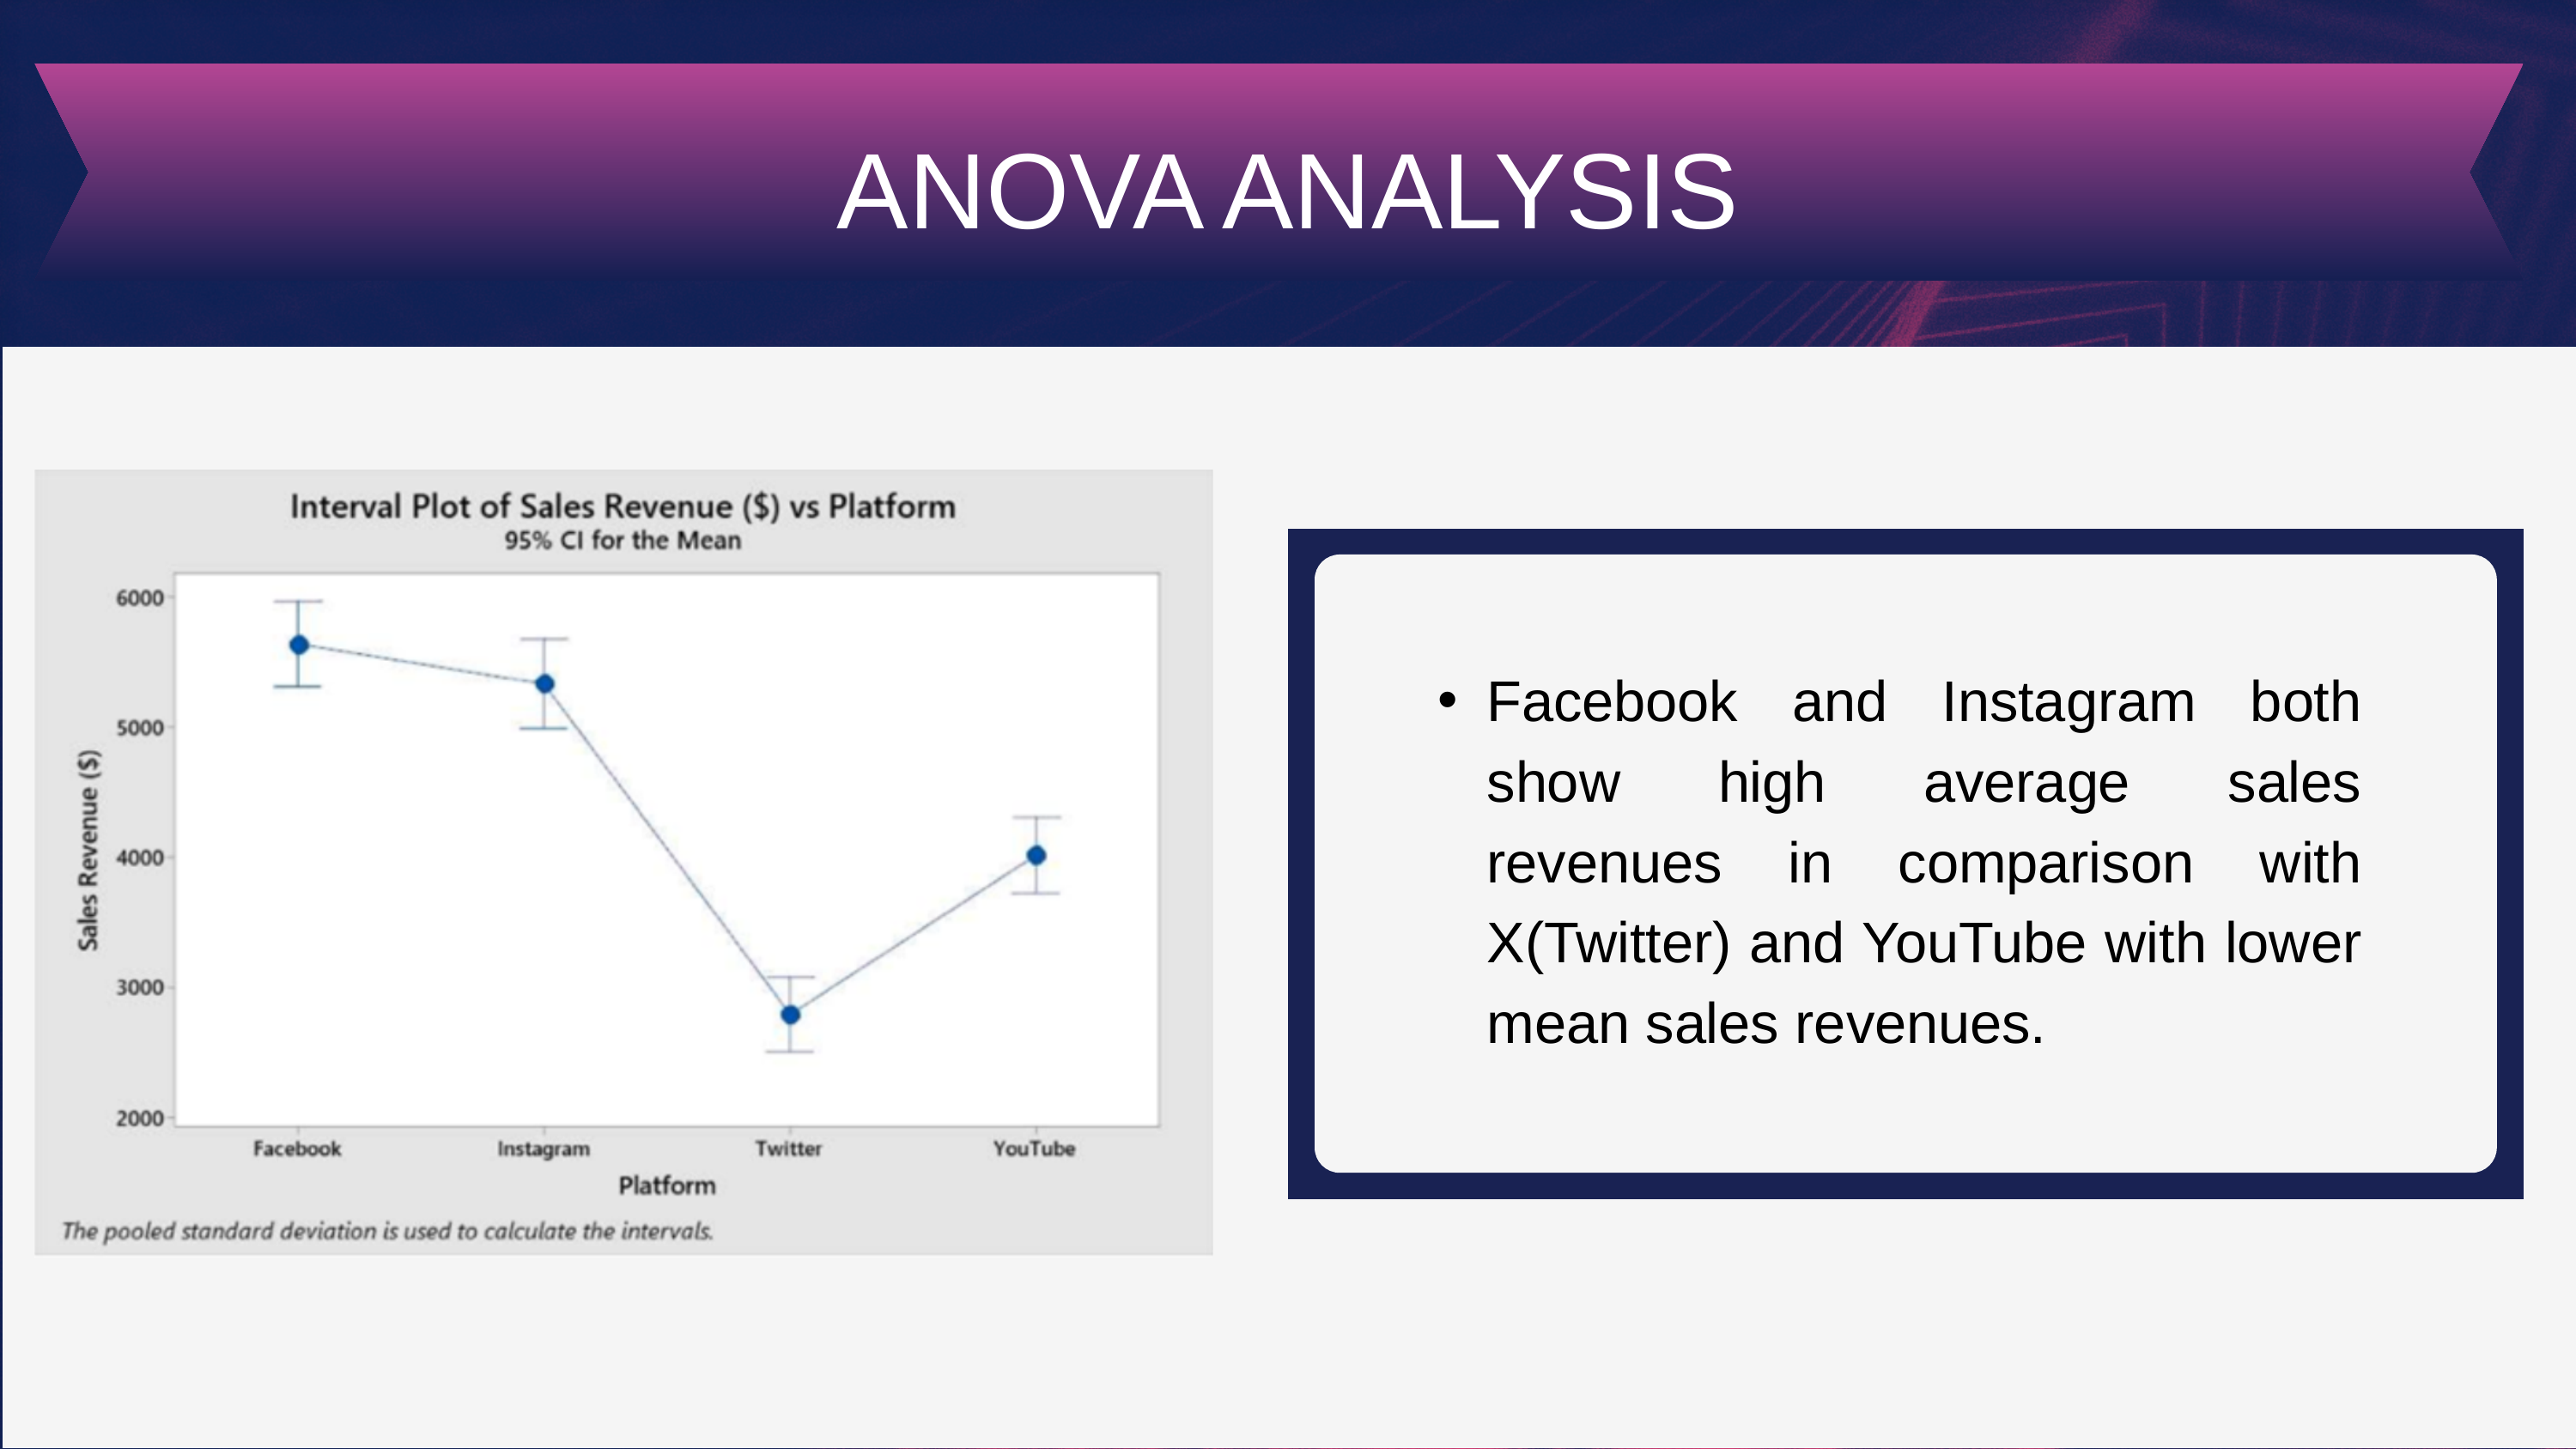

ANOVA ANALYSIS

Facebook and Instagram both show high average sales revenues in comparison with X(Twitter) and YouTube with lower mean sales revenues.